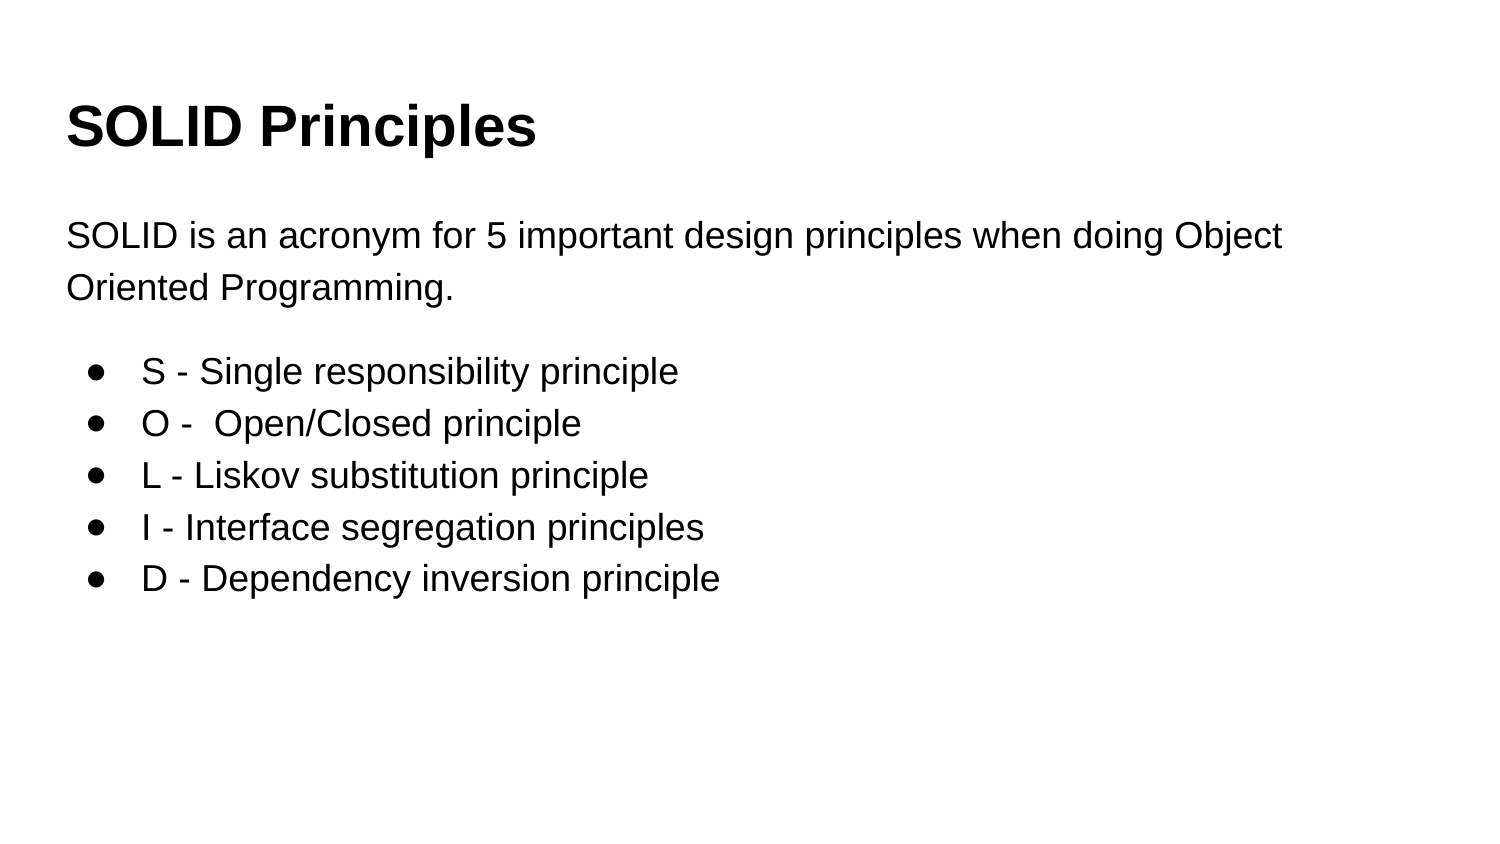

# SOLID Principles
SOLID is an acronym for 5 important design principles when doing Object Oriented Programming.
S - Single responsibility principle
O -  Open/Closed principle
L - Liskov substitution principle
I - Interface segregation principles
D - Dependency inversion principle